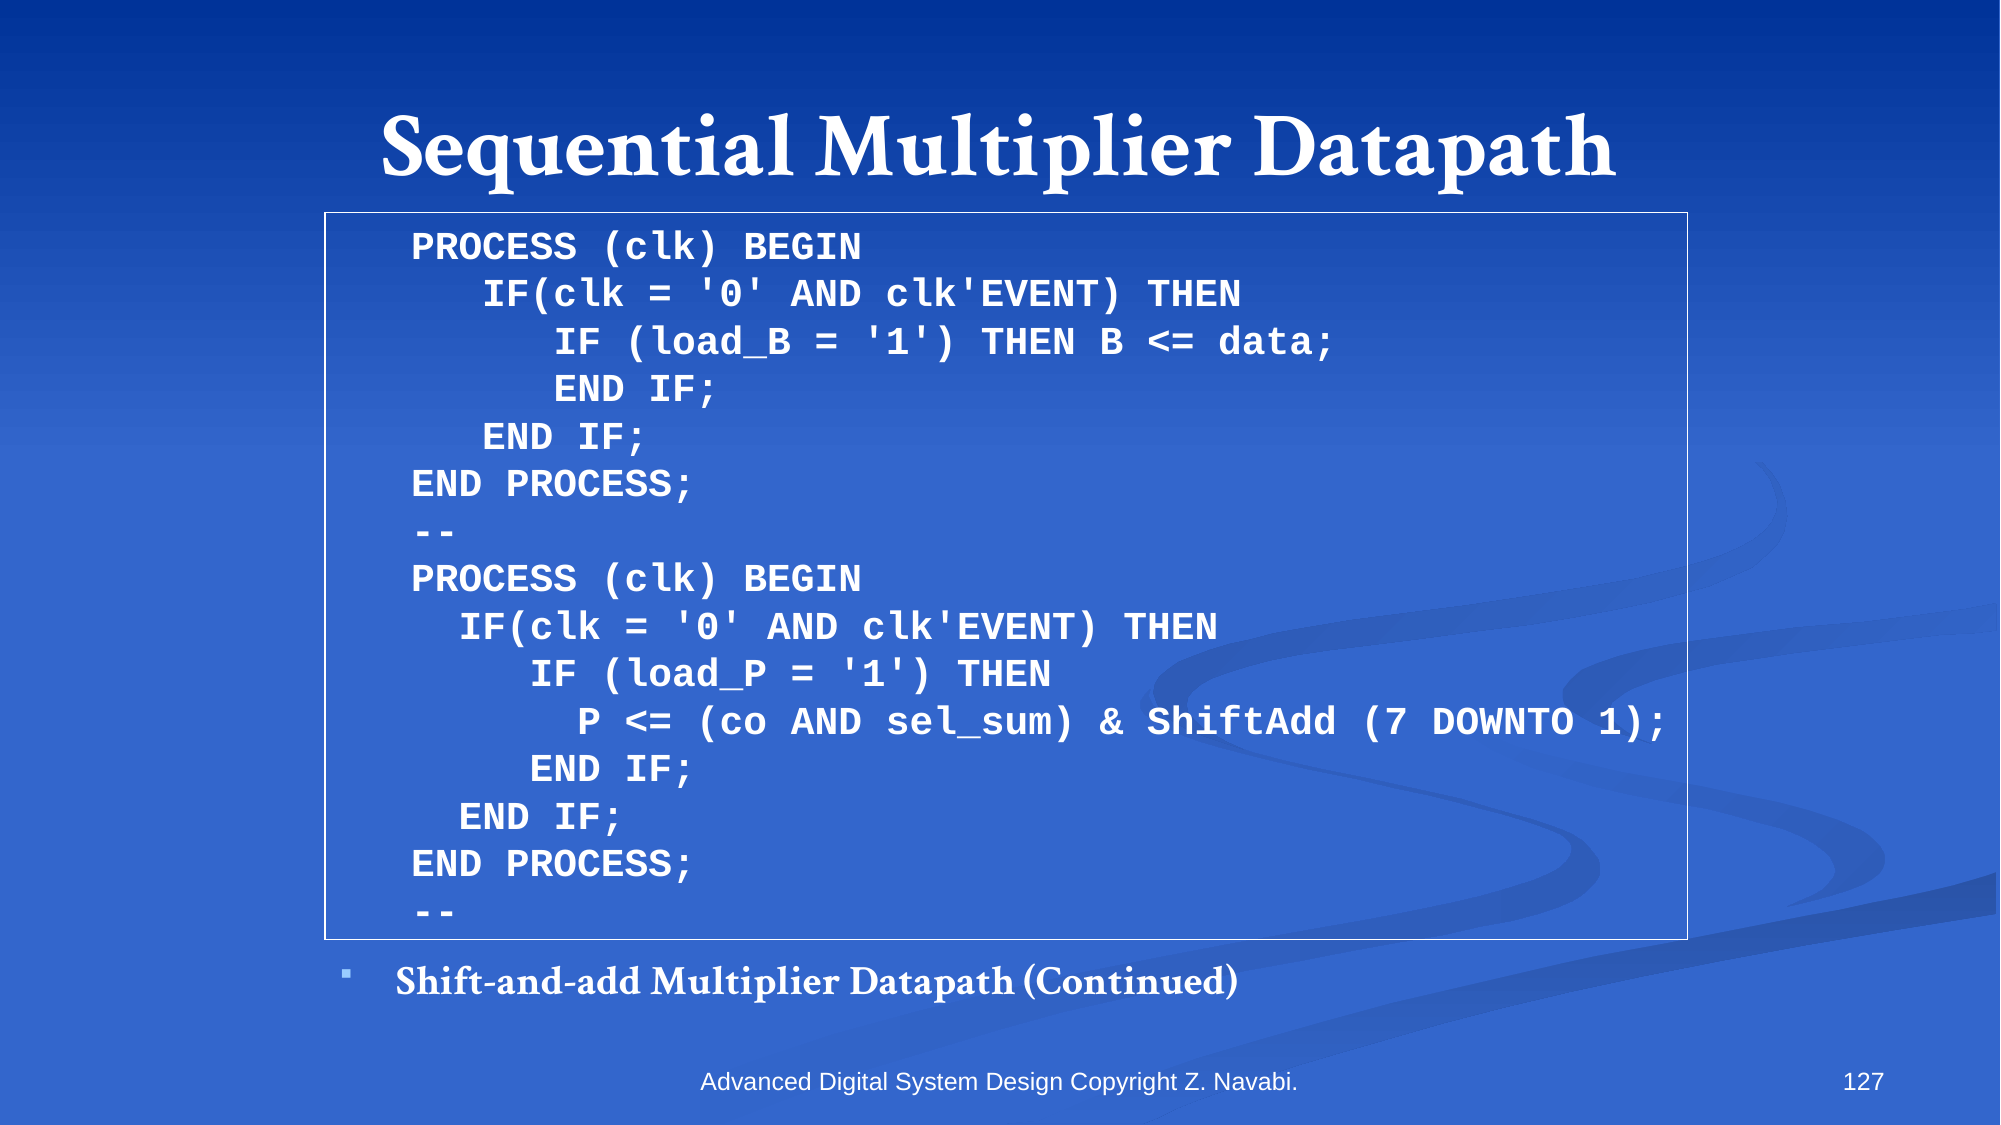

# Sequential Multiplier Datapath
   PROCESS (clk) BEGIN
      IF(clk = '0' AND clk'EVENT) THEN
         IF (load_B = '1') THEN B <= data;
         END IF;
      END IF;
   END PROCESS;
   --
   PROCESS (clk) BEGIN
     IF(clk = '0' AND clk'EVENT) THEN
        IF (load_P = '1') THEN
          P <= (co AND sel_sum) & ShiftAdd (7 DOWNTO 1);
        END IF;
     END IF;
   END PROCESS;
   --
Shift-and-add Multiplier Datapath (Continued)
Advanced Digital System Design Copyright Z. Navabi.
127